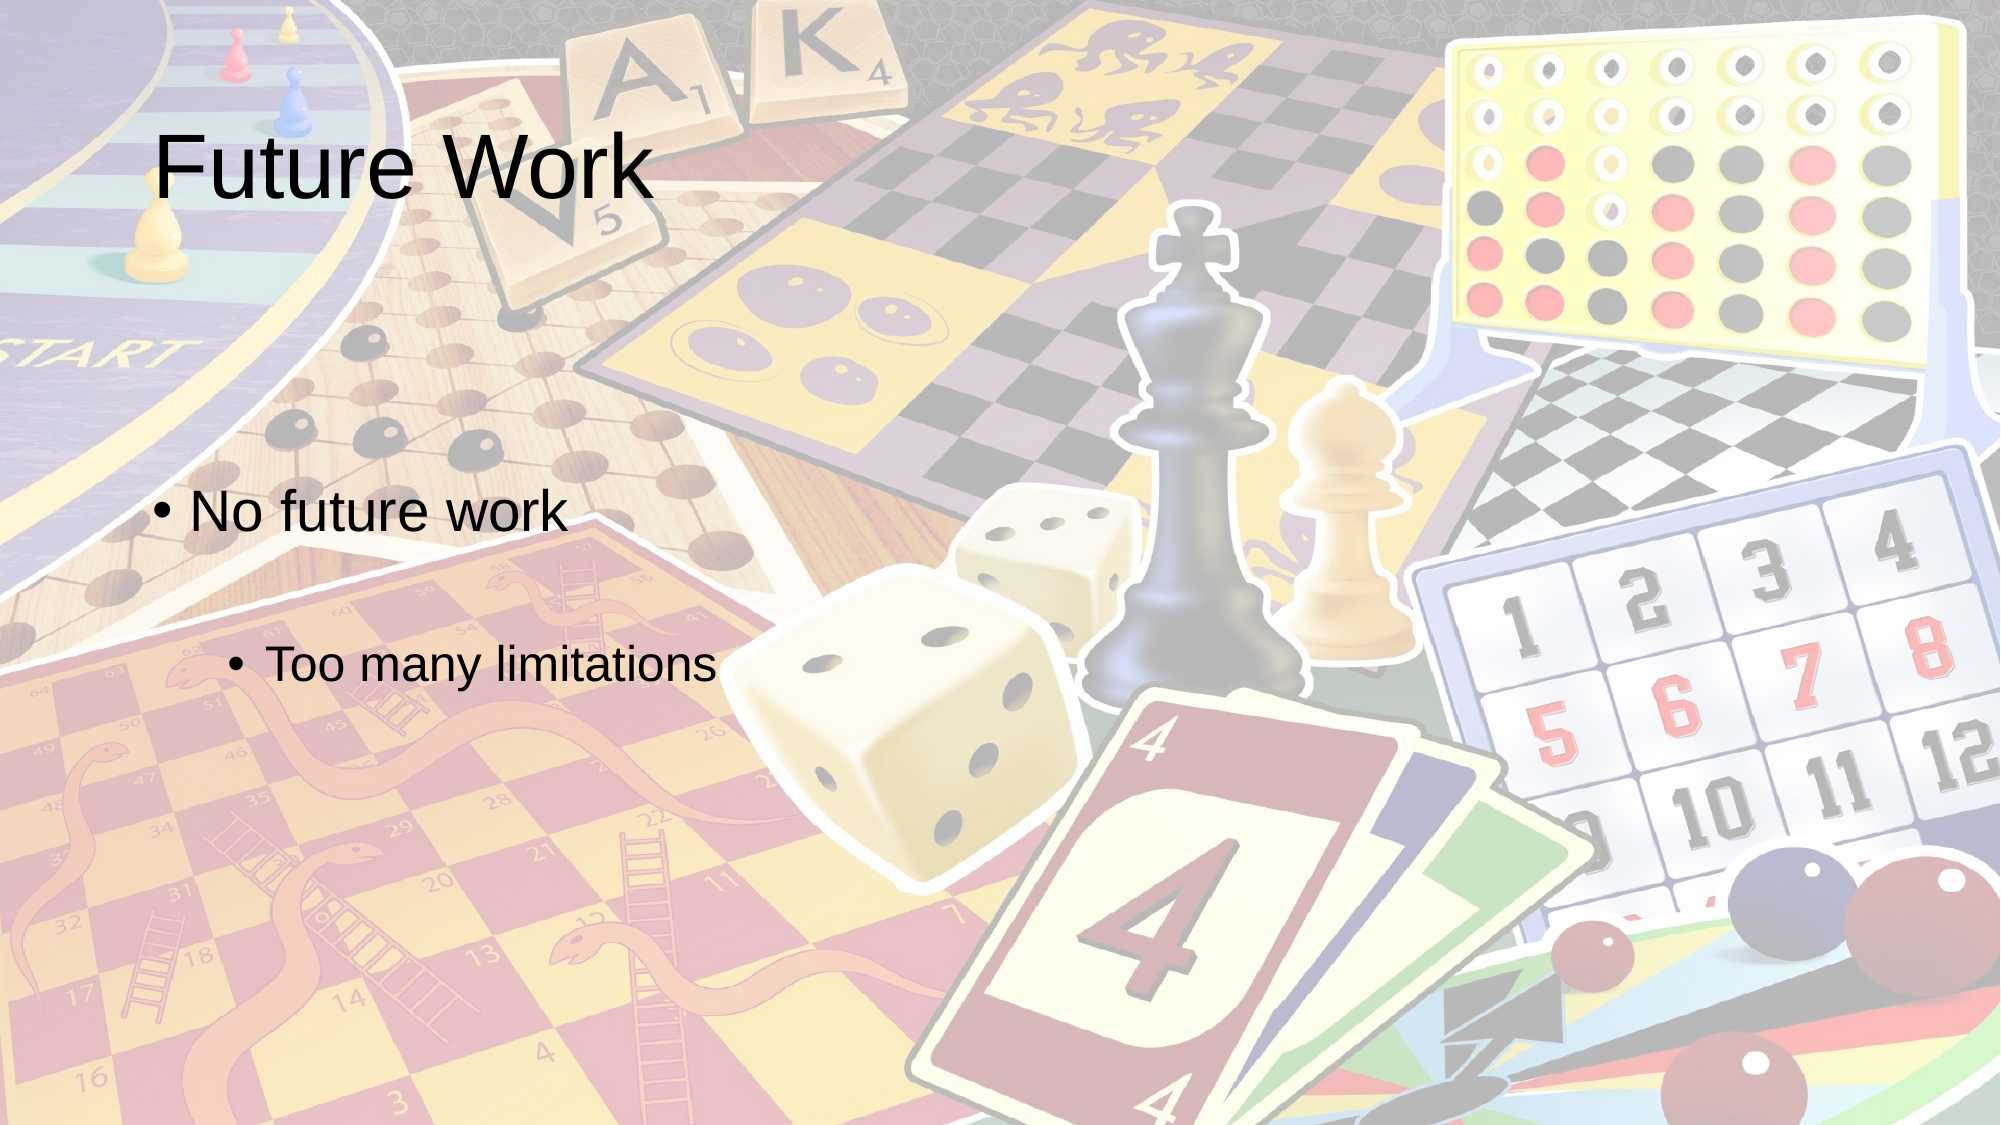

# Future Work

No future work

Too many limitations